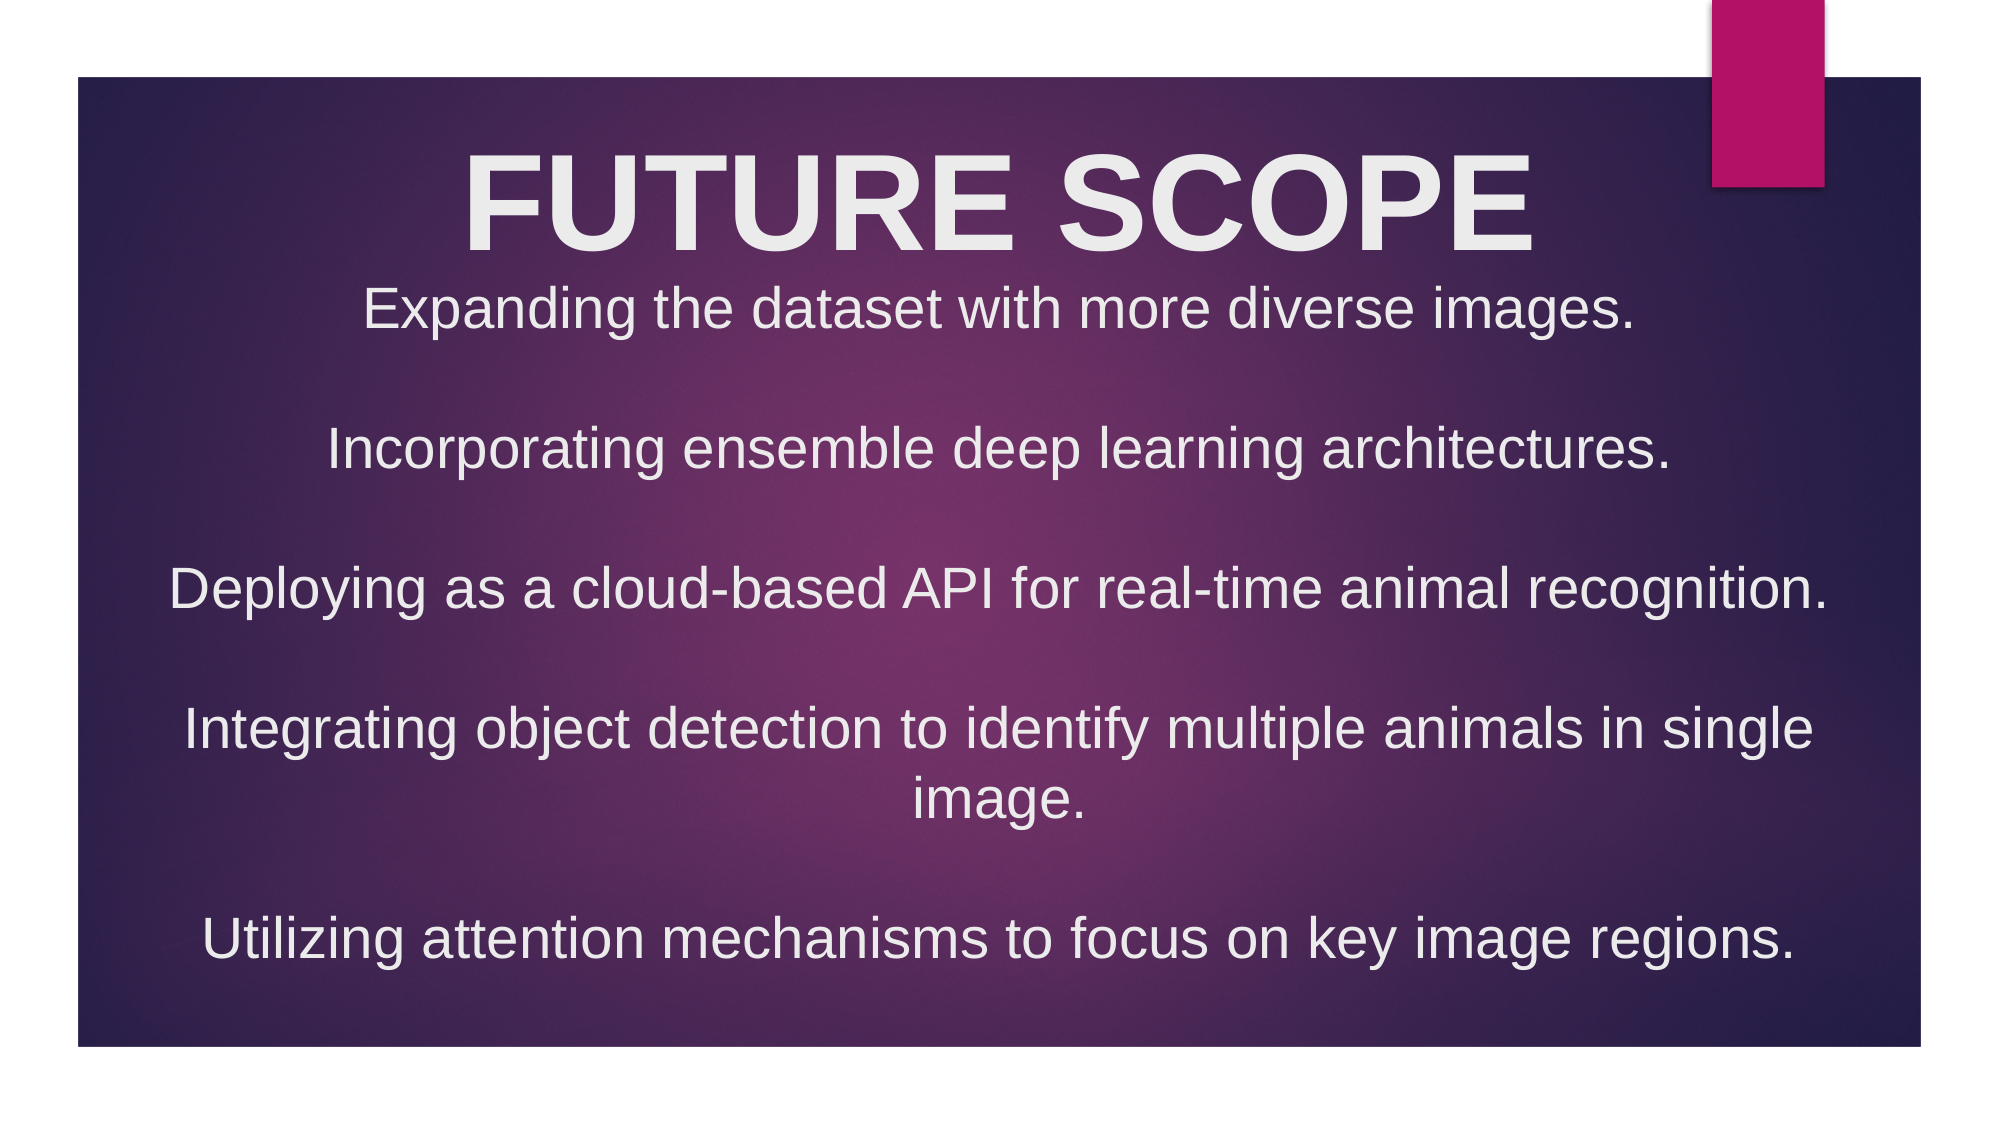

FUTURE SCOPE
# Expanding the dataset with more diverse images. Incorporating ensemble deep learning architectures. Deploying as a cloud-based API for real-time animal recognition. Integrating object detection to identify multiple animals in single image. Utilizing attention mechanisms to focus on key image regions.